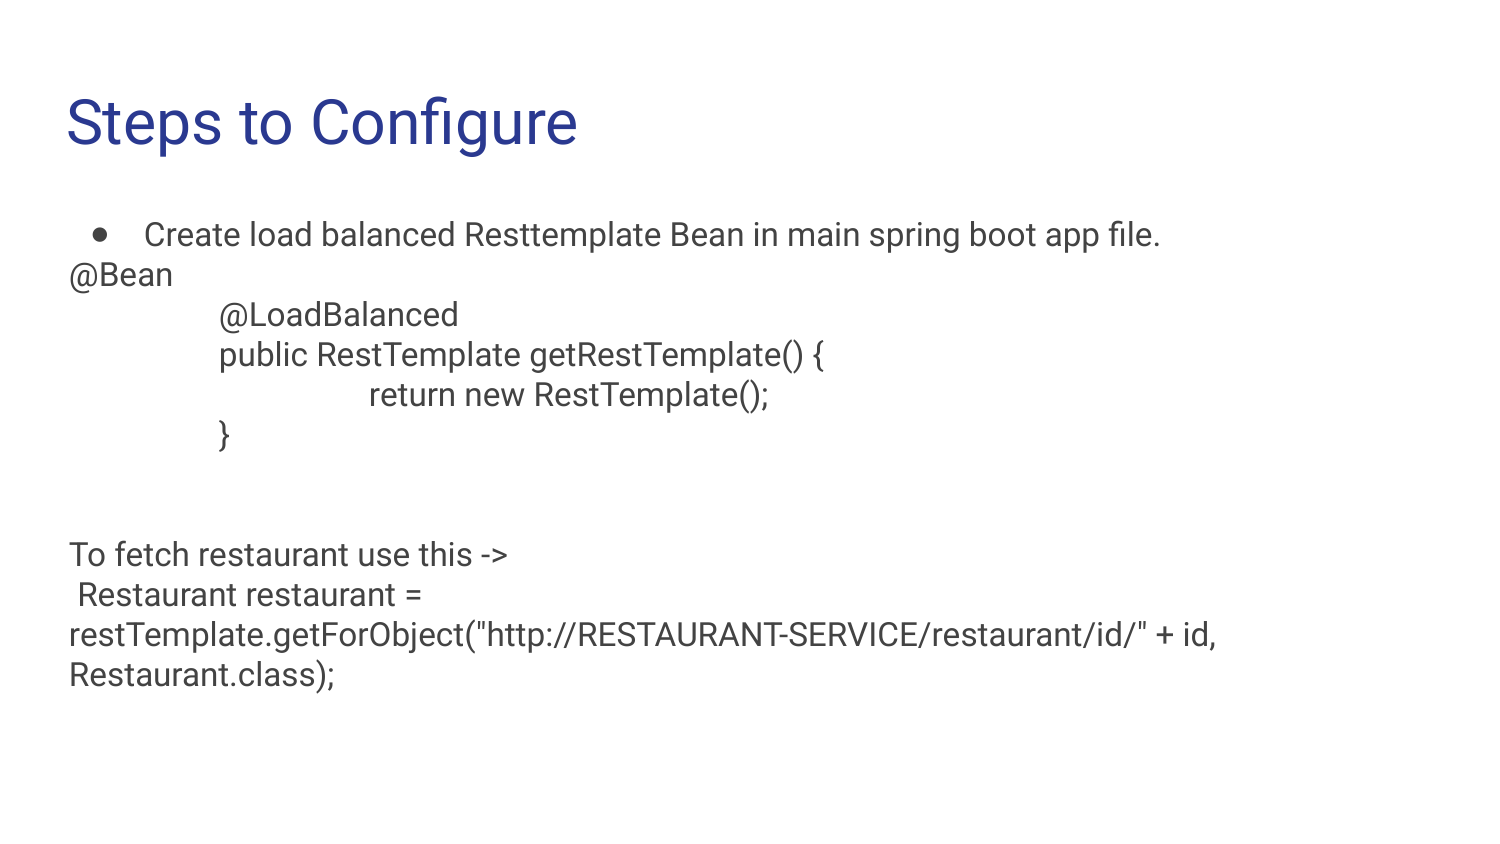

# Steps to Configure
Create load balanced Resttemplate Bean in main spring boot app file.
@Bean
	@LoadBalanced
	public RestTemplate getRestTemplate() {
		return new RestTemplate();
	}

To fetch restaurant use this ->
 Restaurant restaurant = restTemplate.getForObject("http://RESTAURANT-SERVICE/restaurant/id/" + id, Restaurant.class);